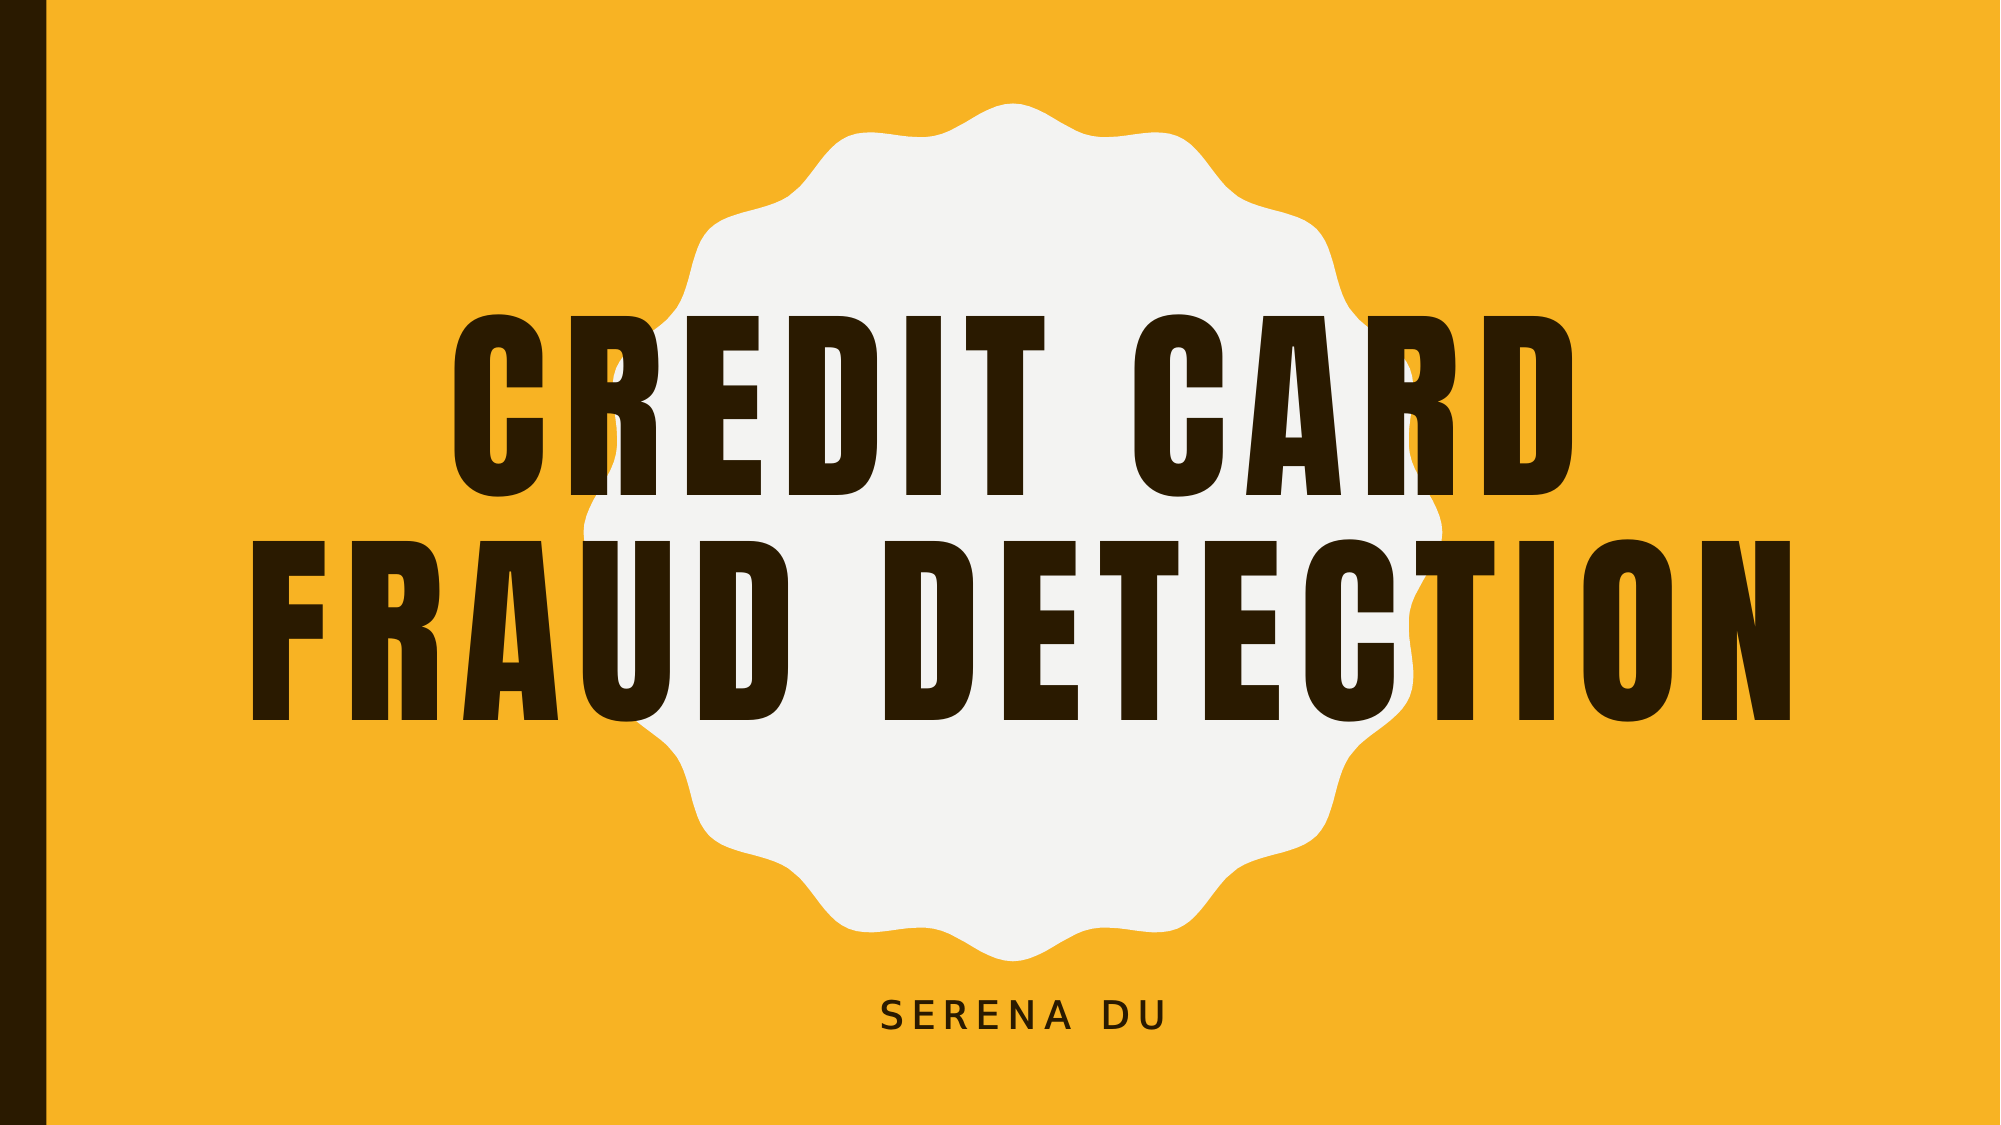

# Credit Card Fraud Detection
Serena Du